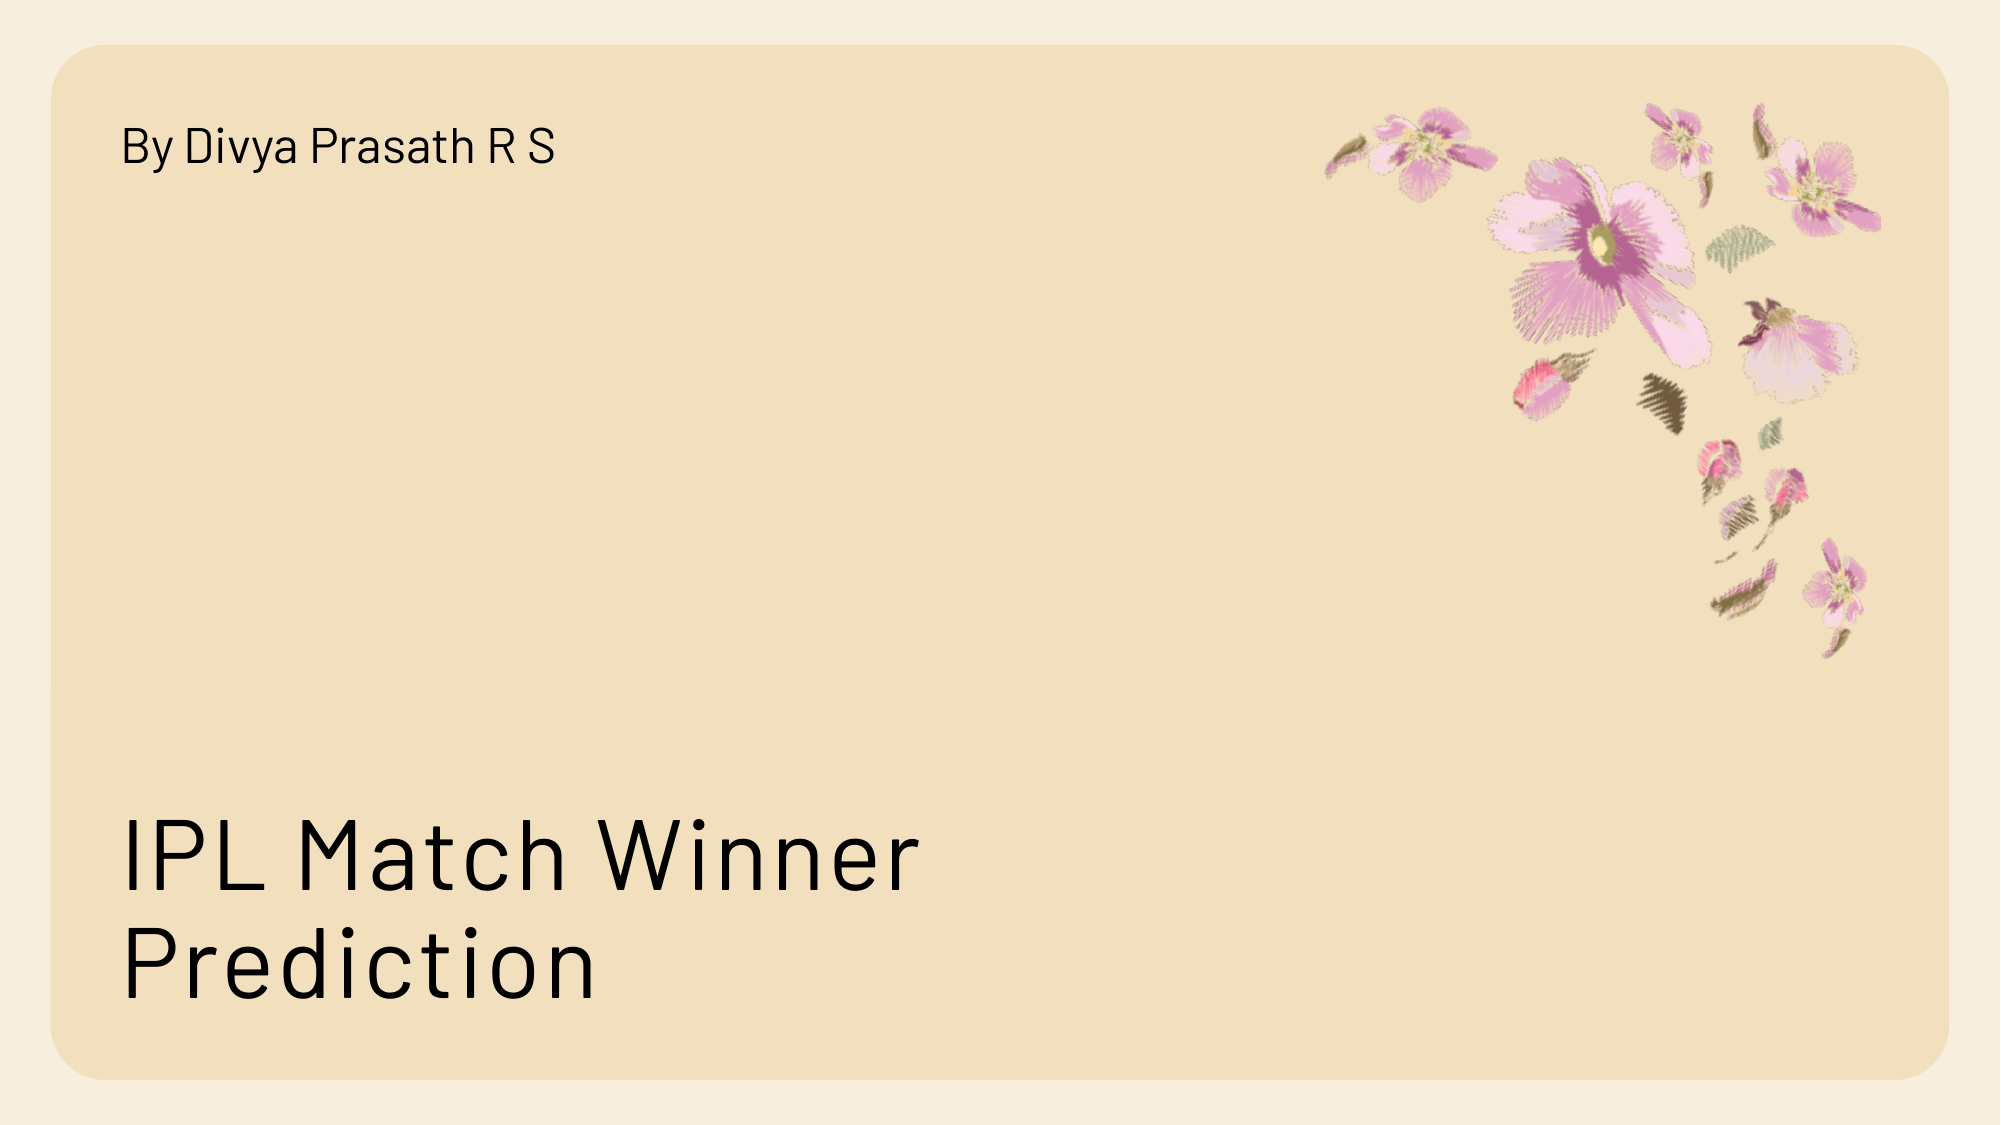

By Divya Prasath R S
# IPL Match Winner Prediction